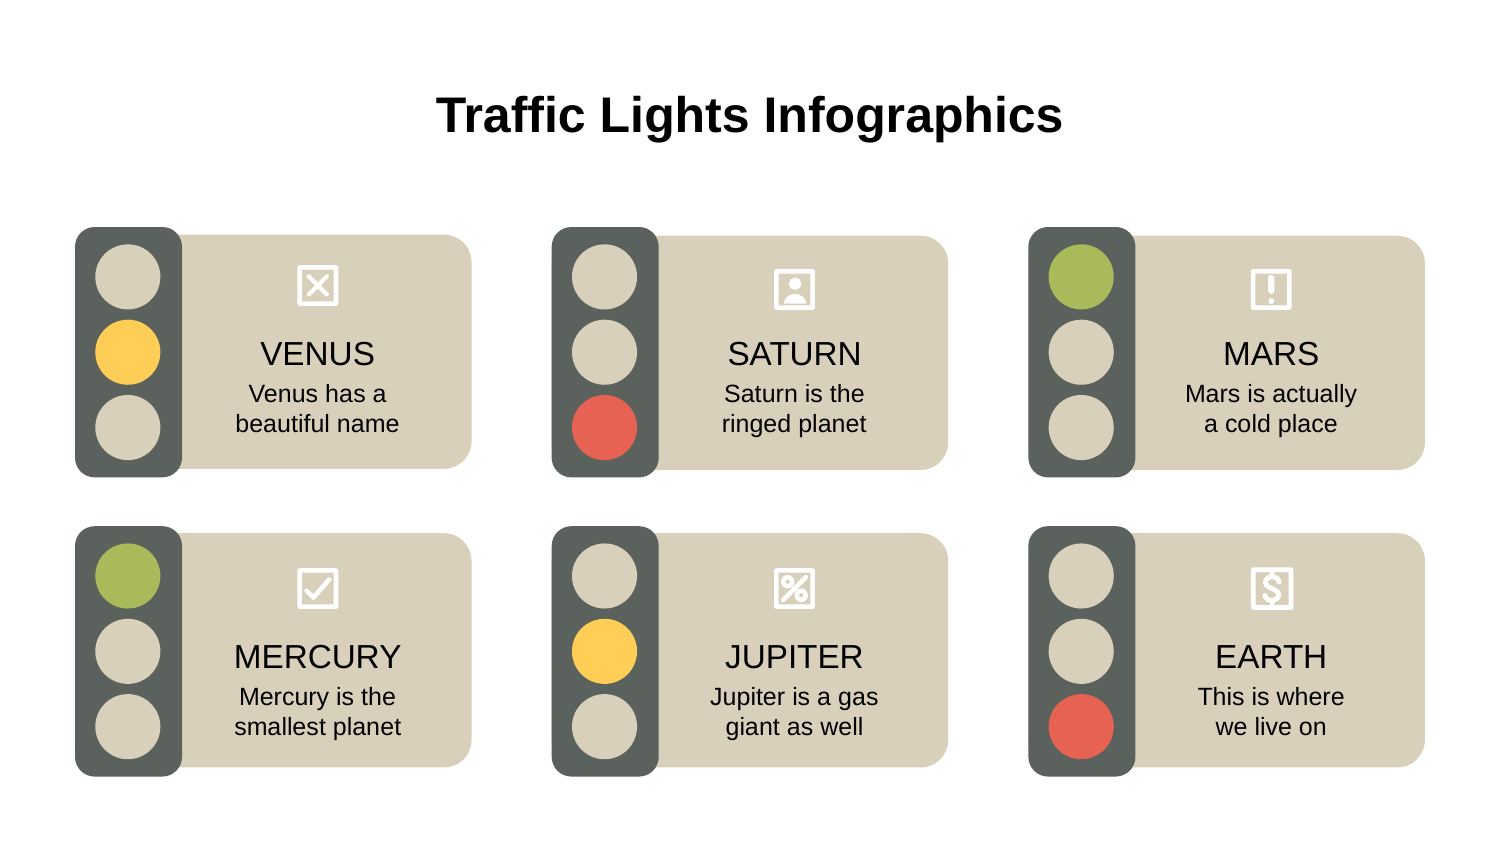

# Traffic Lights Infographics

VENUS
SATURN
MARS
Venus has a beautiful name
Saturn is the ringed planet
Mars is actually a cold place

MERCURY
JUPITER
EARTH
Mercury is the smallest planet
Jupiter is a gas giant as well
This is where we live on